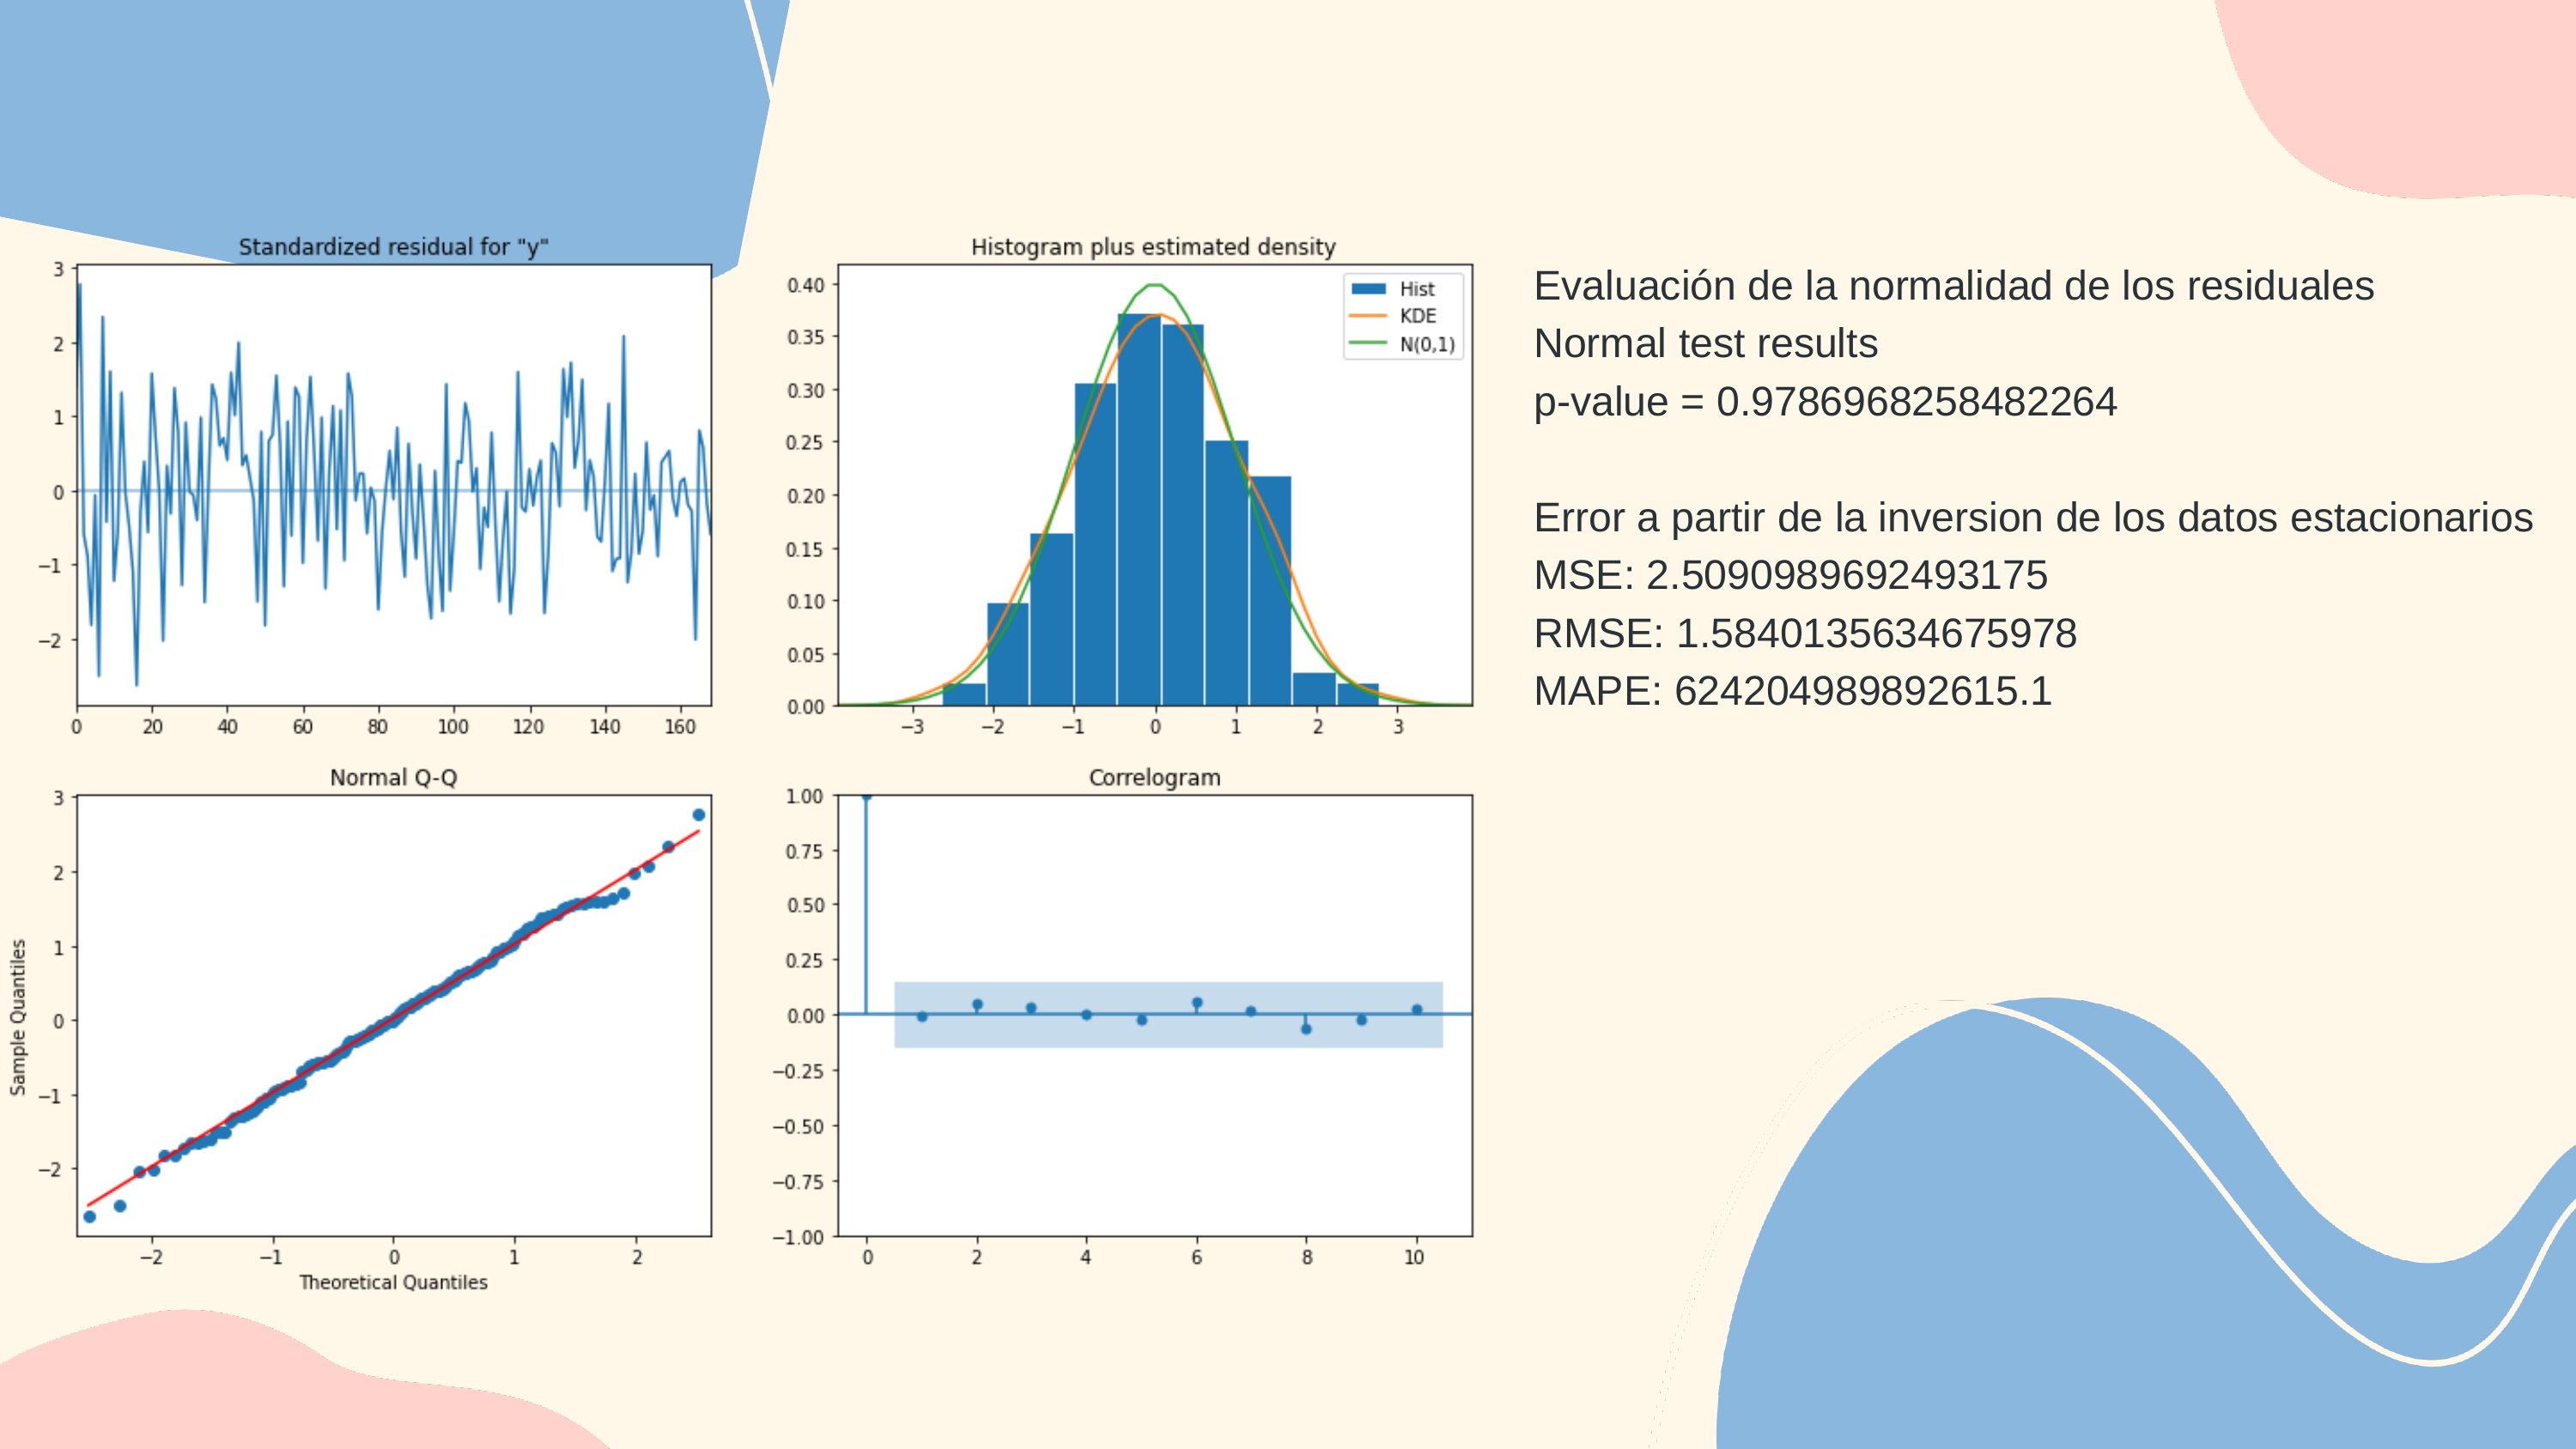

Evaluación de la normalidad de los residuales
Normal test results
p-value = 0.9786968258482264

Error a partir de la inversion de los datos estacionarios
MSE: 2.5090989692493175
RMSE: 1.5840135634675978
MAPE: 624204989892615.1